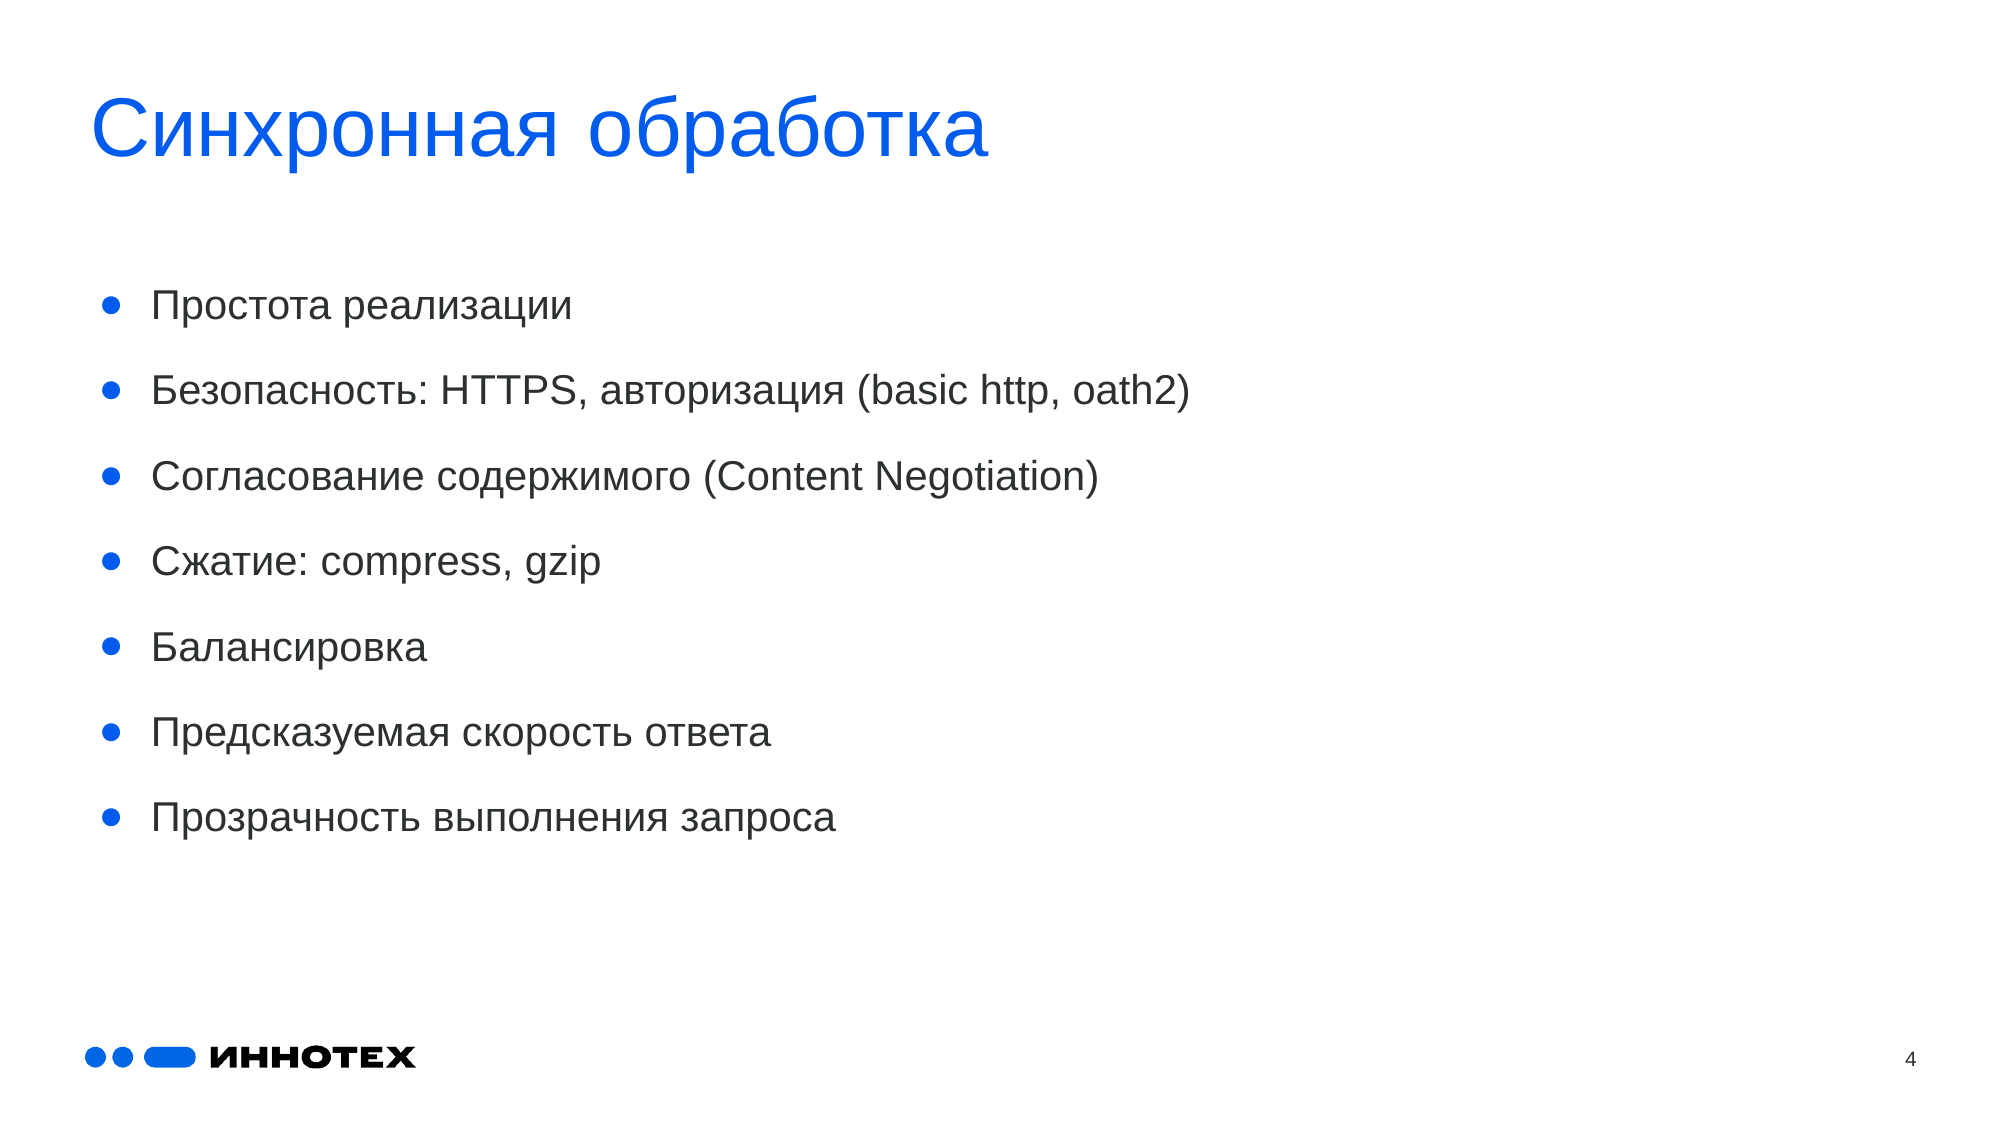

# Синхронная обработка
Простота реализации
Безопасность: HTTPS, авторизация (basic http, oath2)
Согласование содержимого (Content Negotiation)
Сжатие: compress, gzip
Балансировка
Предсказуемая скорость ответа
Прозрачность выполнения запроса
4